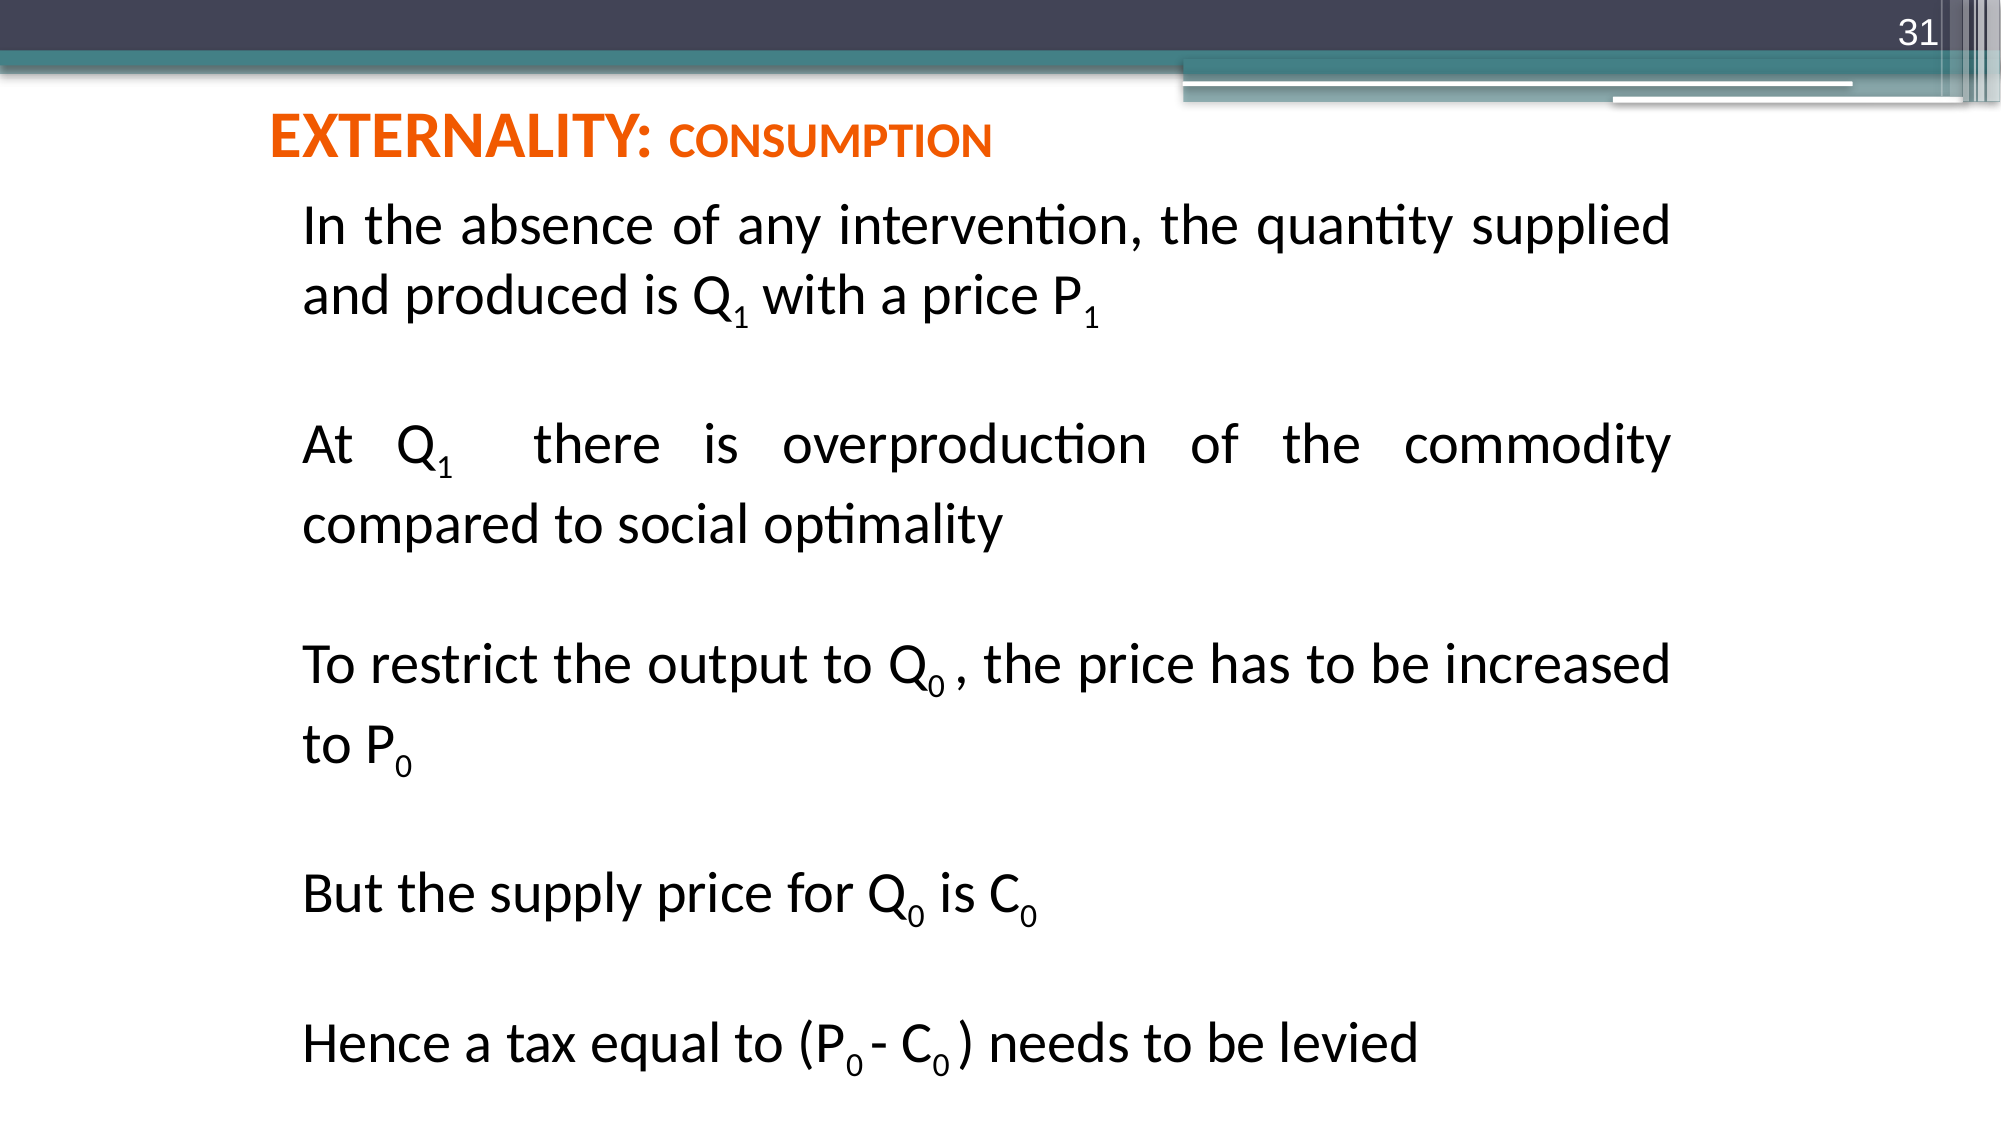

31
externality: Consumption
In the absence of any intervention, the quantity supplied and produced is Q1 with a price P1

At Q1  there is overproduction of the commodity compared to social optimality

To restrict the output to Q0 , the price has to be increased to P0

But the supply price for Q0  is C0

Hence a tax equal to (P0 - C0 ) needs to be levied